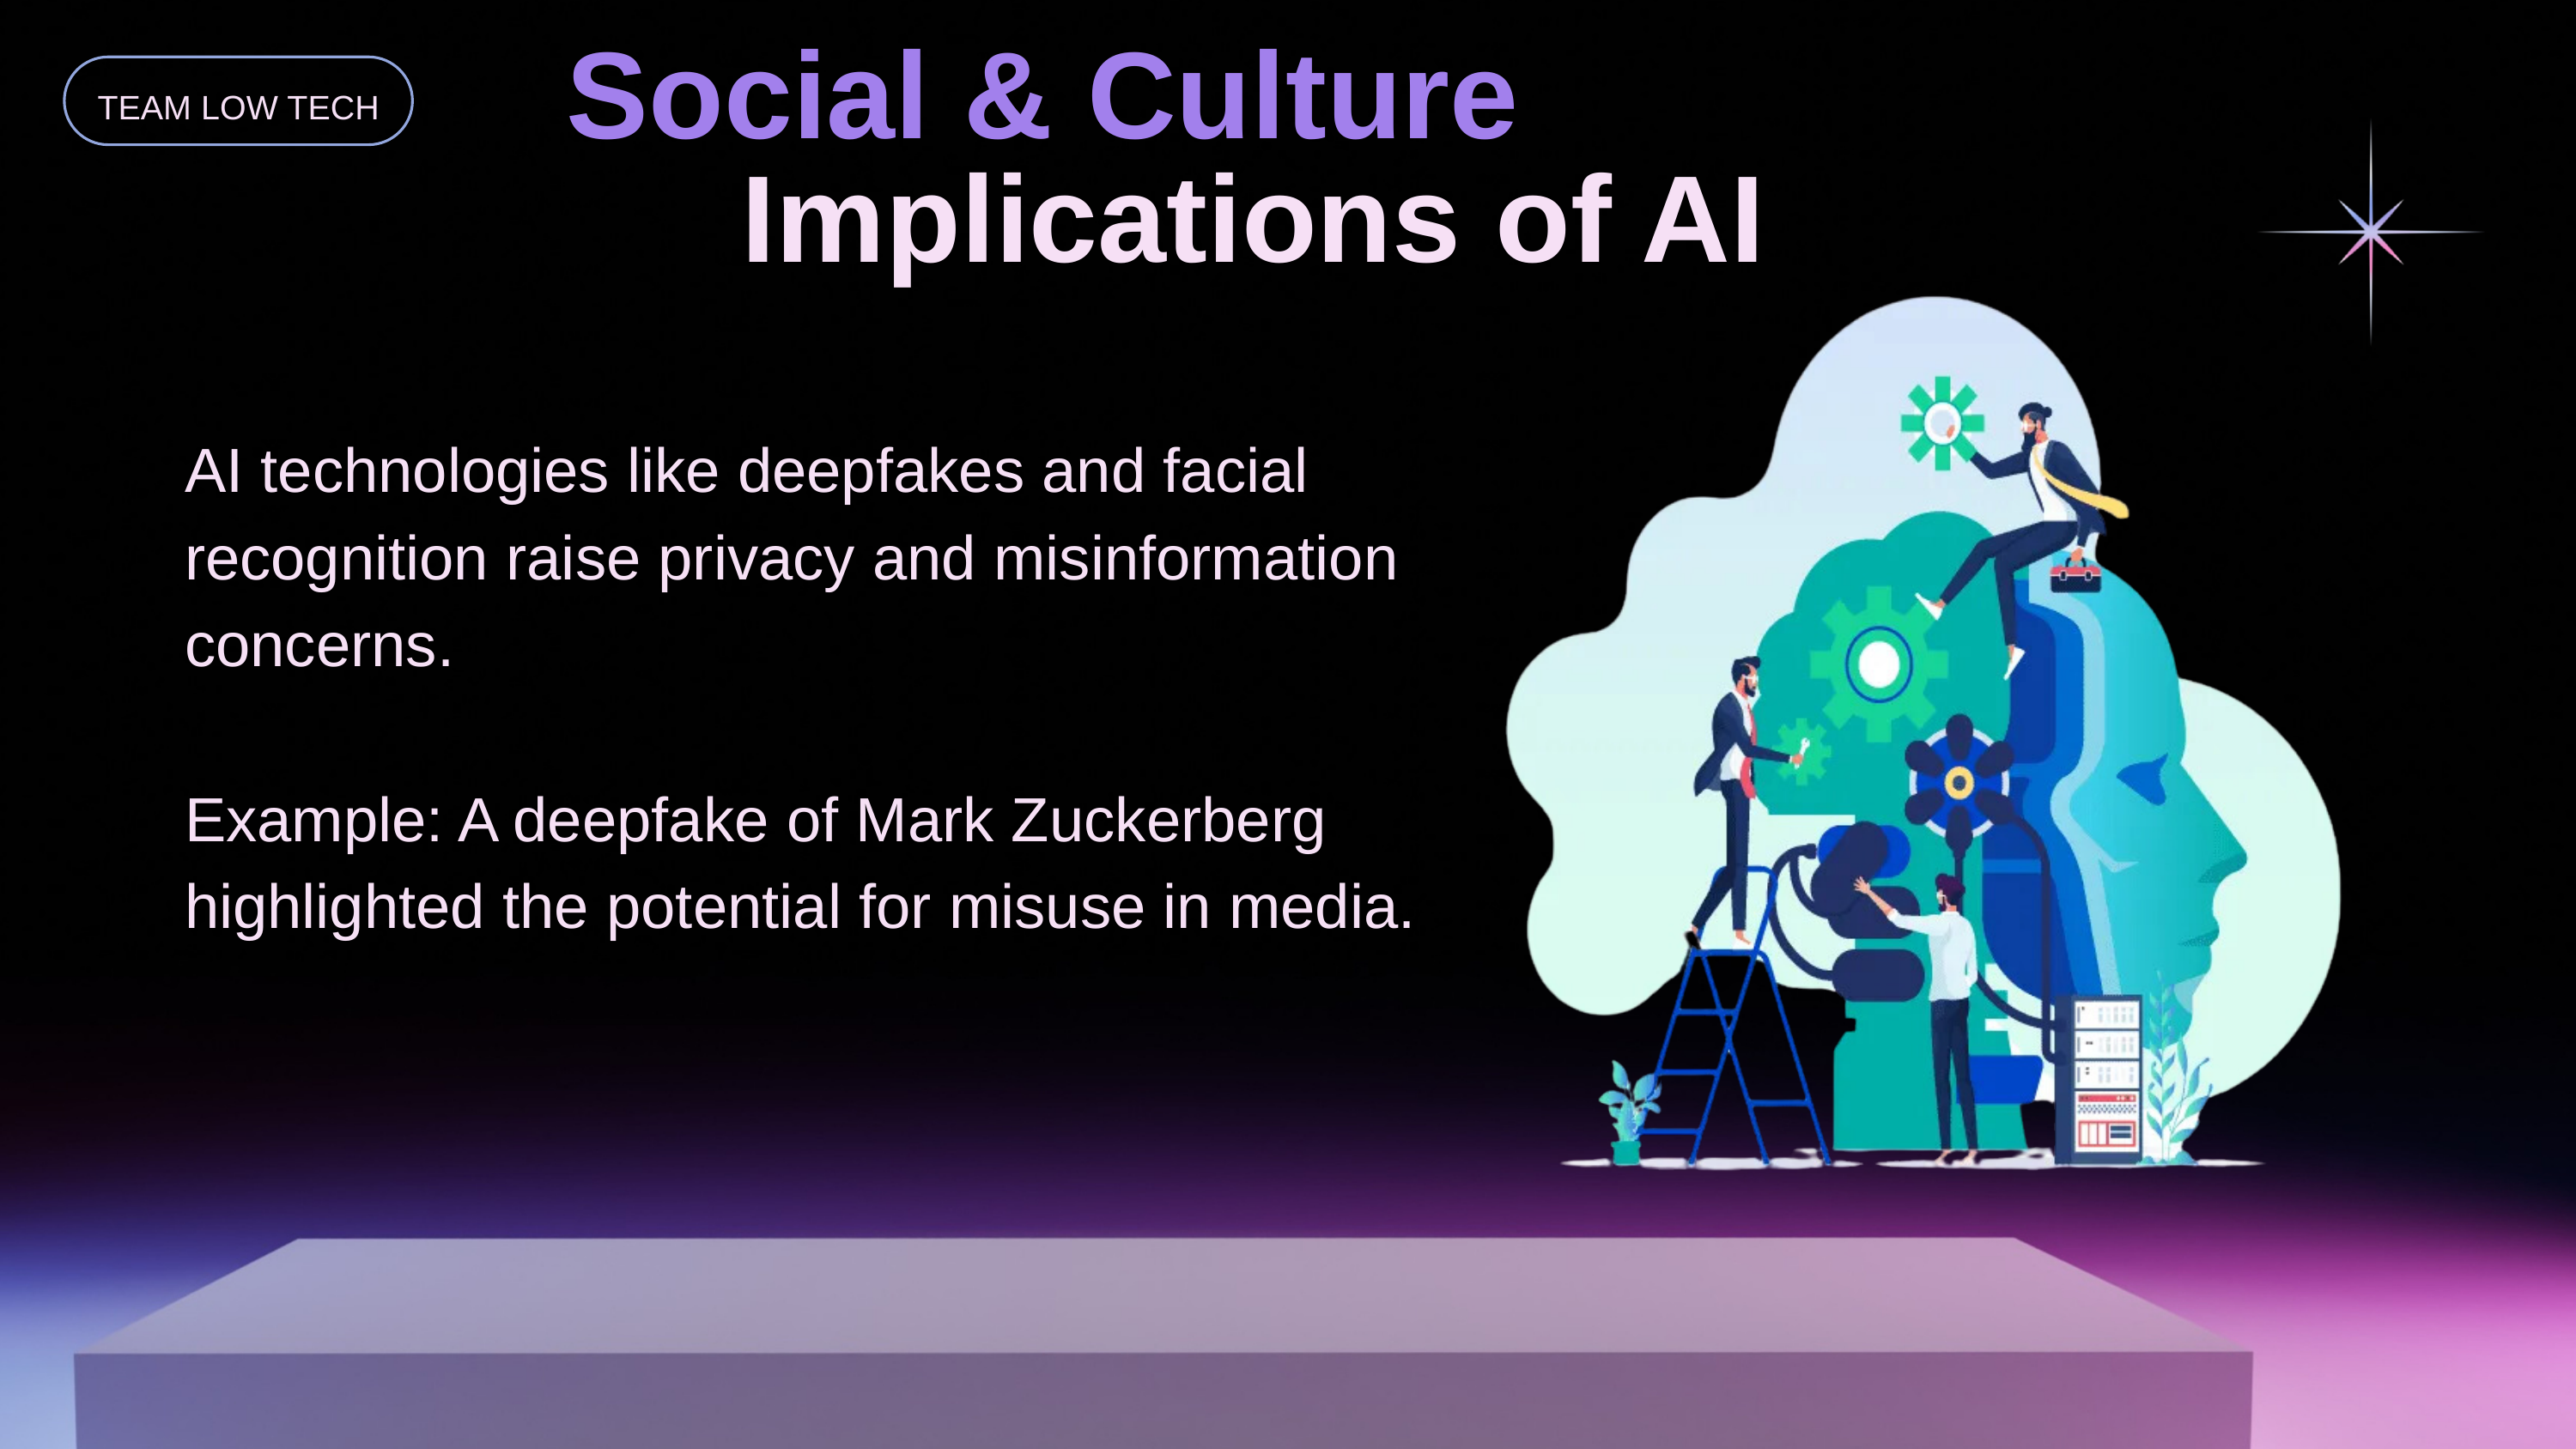

Social & Culture

TEAM LOW TECH
Implications of AI

AI technologies like deepfakes and facial recognition raise privacy and misinformation concerns.

Example: A deepfake of Mark Zuckerberg highlighted the potential for misuse in media.